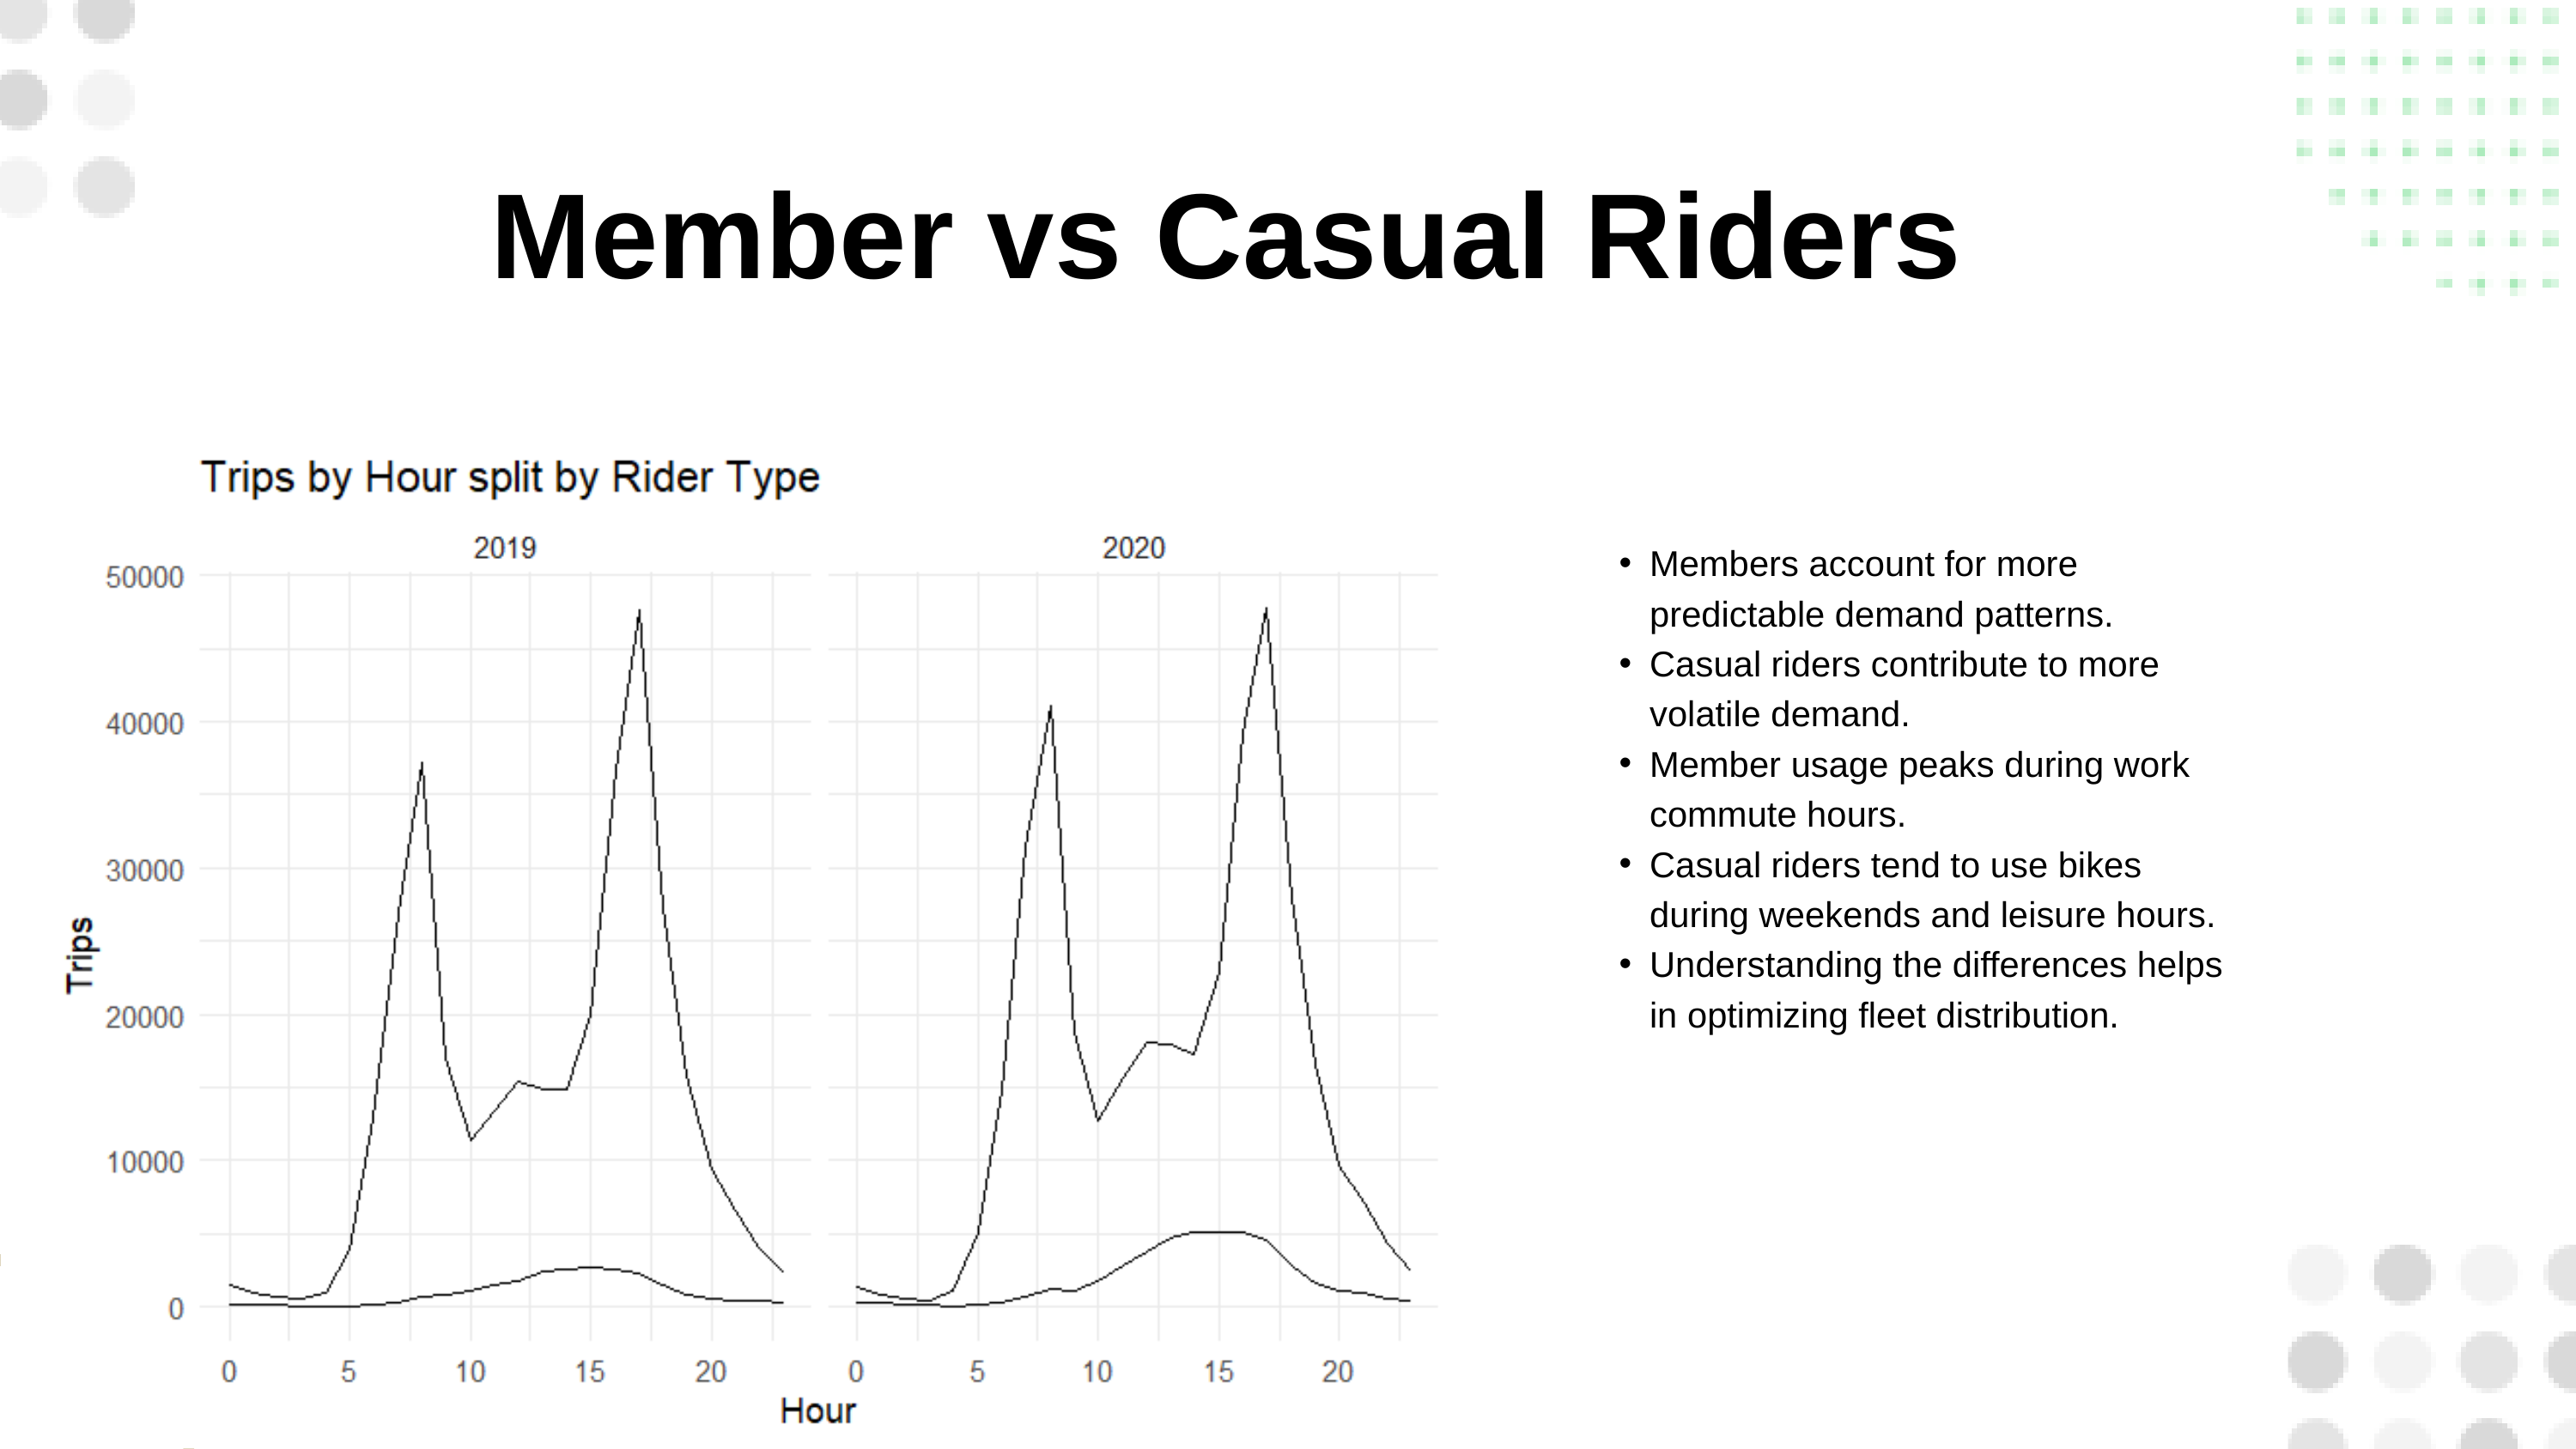

Member vs Casual Riders

Members account for more predictable demand patterns.
Casual riders contribute to more volatile demand.
Member usage peaks during work commute hours.
Casual riders tend to use bikes during weekends and leisure hours.
Understanding the differences helps in optimizing fleet distribution.